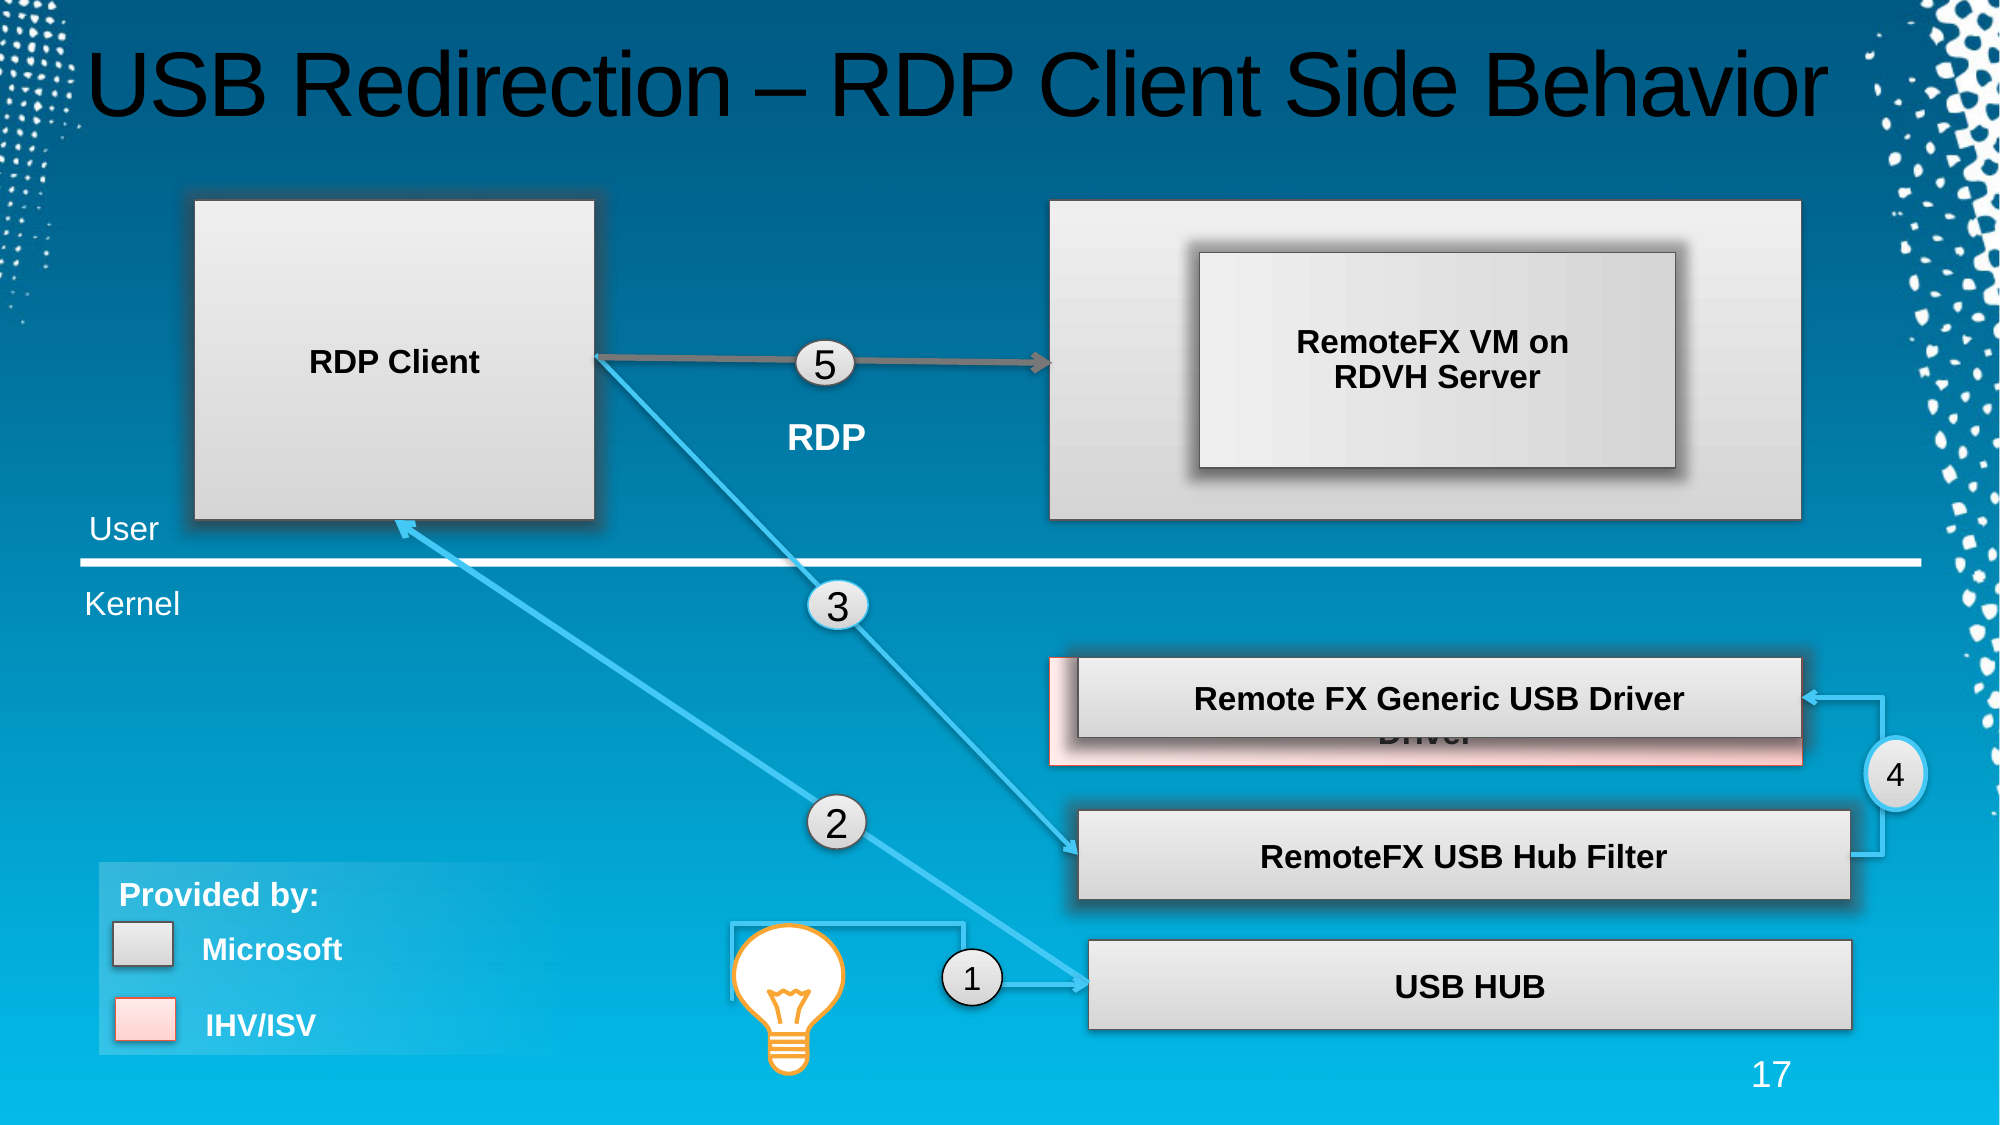

# USB Redirection – RDP Client Side Behavior
RemoteFX VM on
RDVH Server
RDP Client

USB Device
Driver
5

RDP

3
User

Kernel
Remote FX Generic USB Driver
4
2
RemoteFX USB Hub Filter

Provided by:
Microsoft

IHV/ISV

USB HUB
1
17